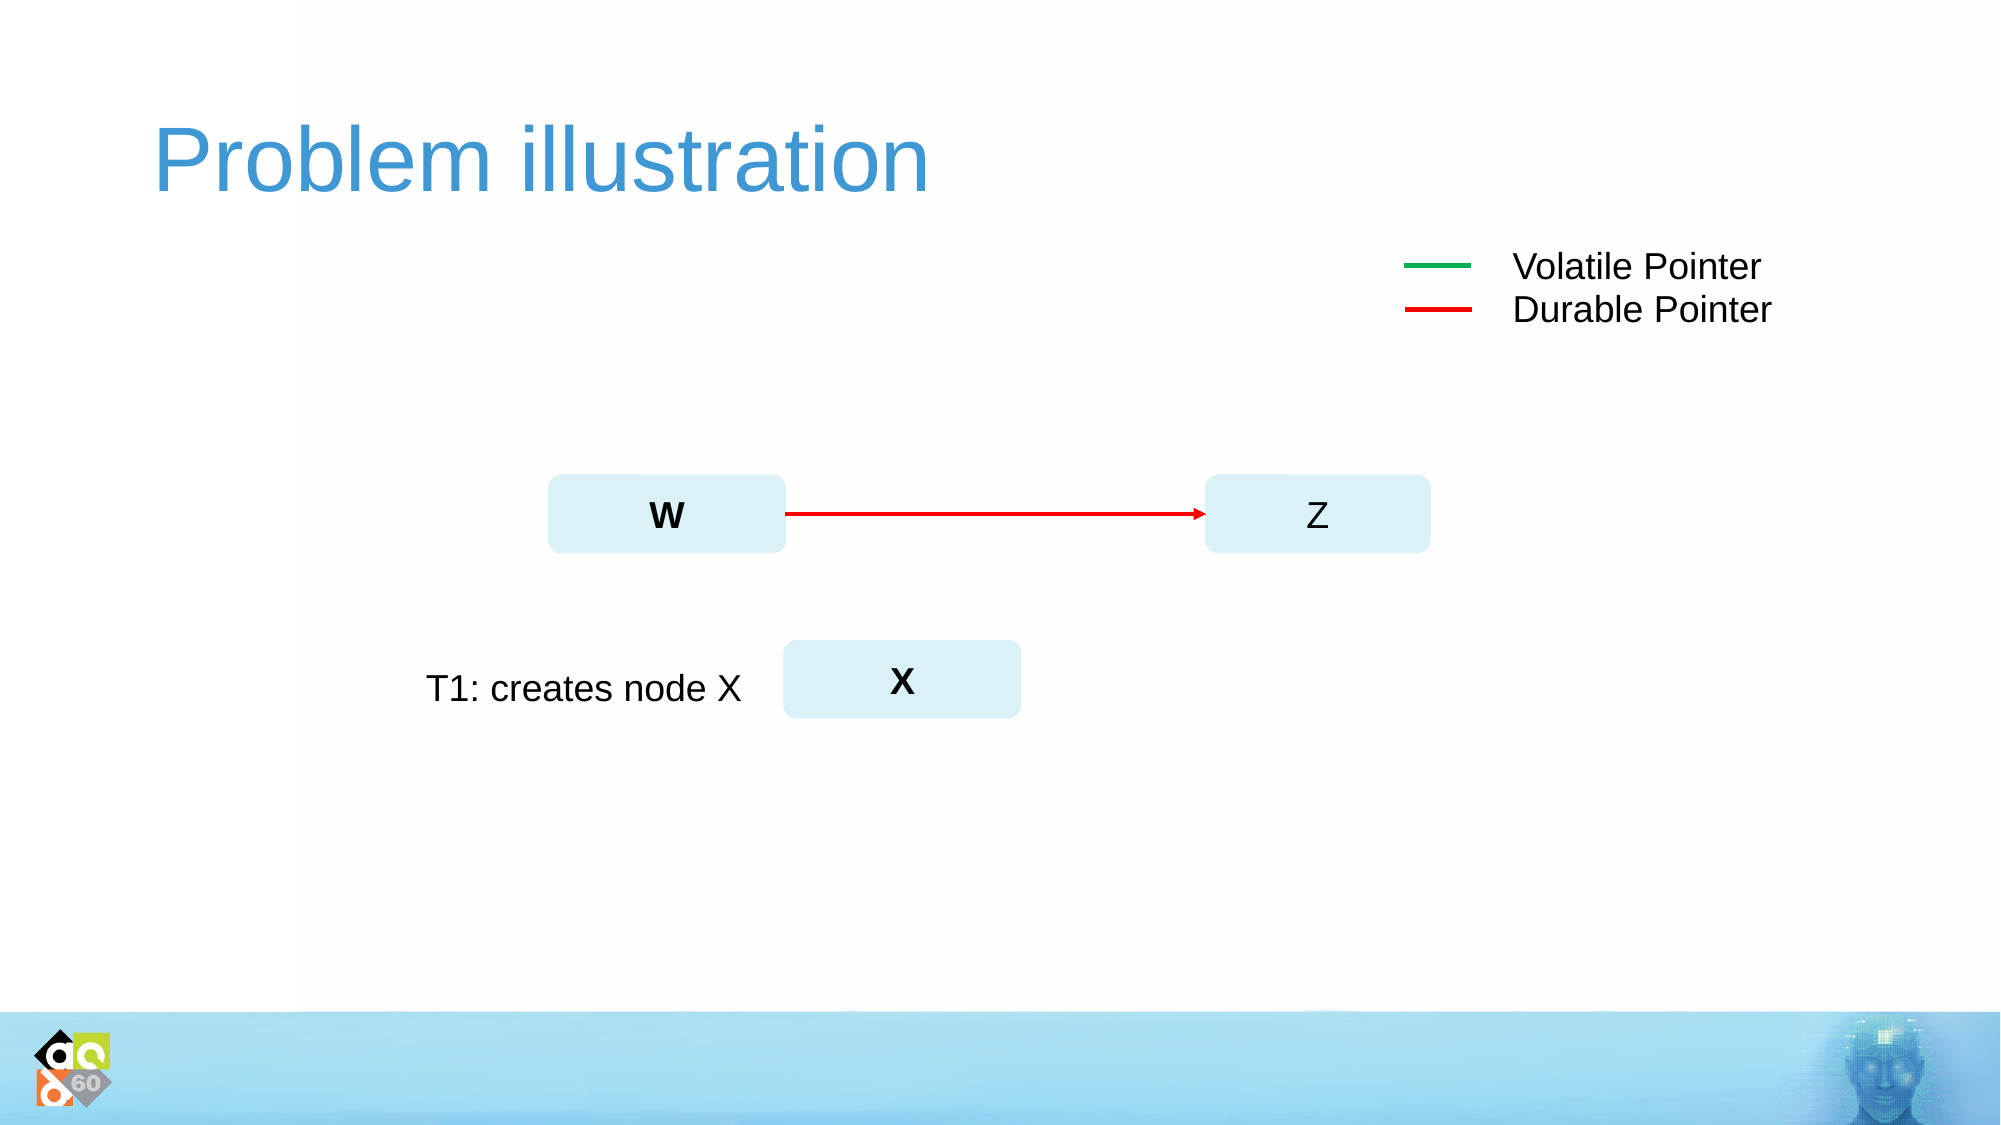

# Problem illustration
Volatile Pointer
Durable Pointer

W
Z
X
T1: creates node X